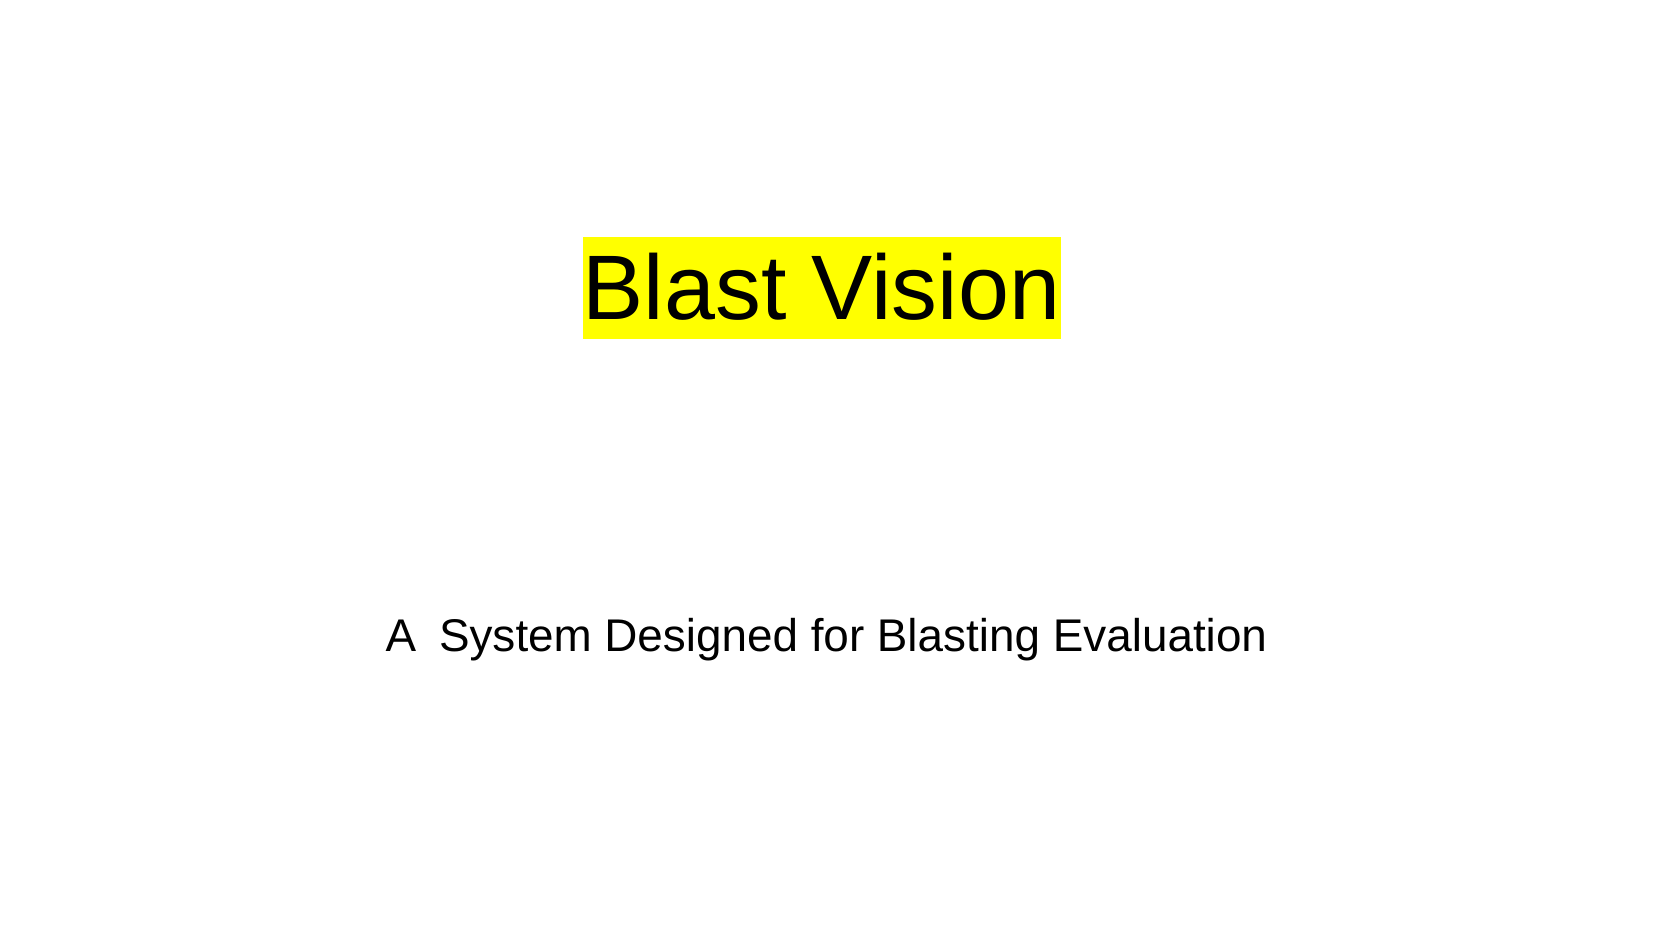

# Blast Vision
A  System Designed for Blasting Evaluation